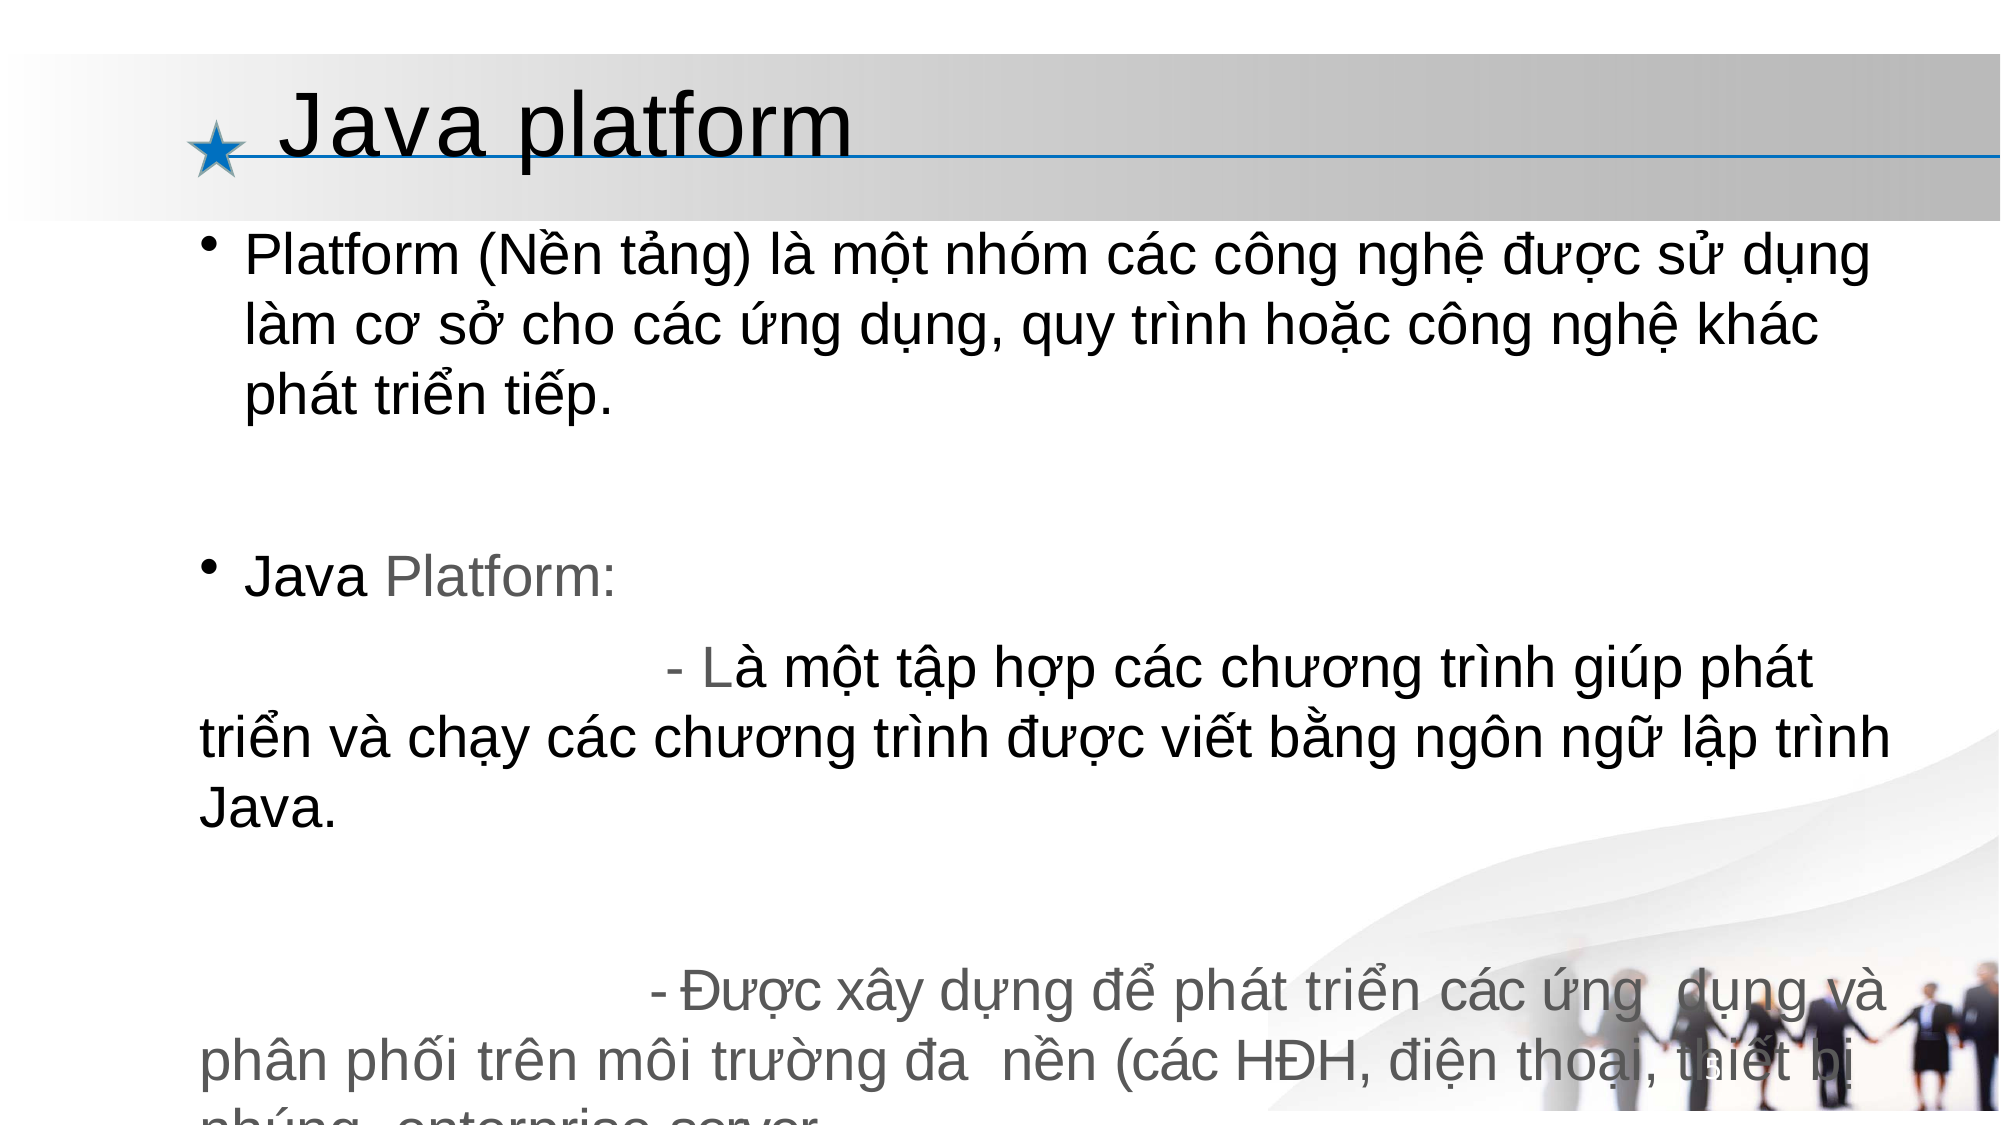

# Java platform
Platform (Nền tảng) là một nhóm các công nghệ được sử dụng làm cơ sở cho các ứng dụng, quy trình hoặc công nghệ khác phát triển tiếp.

Java Platform:
			 - Là một tập hợp các chương trình giúp phát triển và chạy các chương trình được viết bằng ngôn ngữ lập trình Java.

			- Được xây dựng để phát triển các ứng  dụng và phân phối trên môi trường đa  nền (các HĐH, điện thoại, thiết bị  nhúng, enterprise server…

5